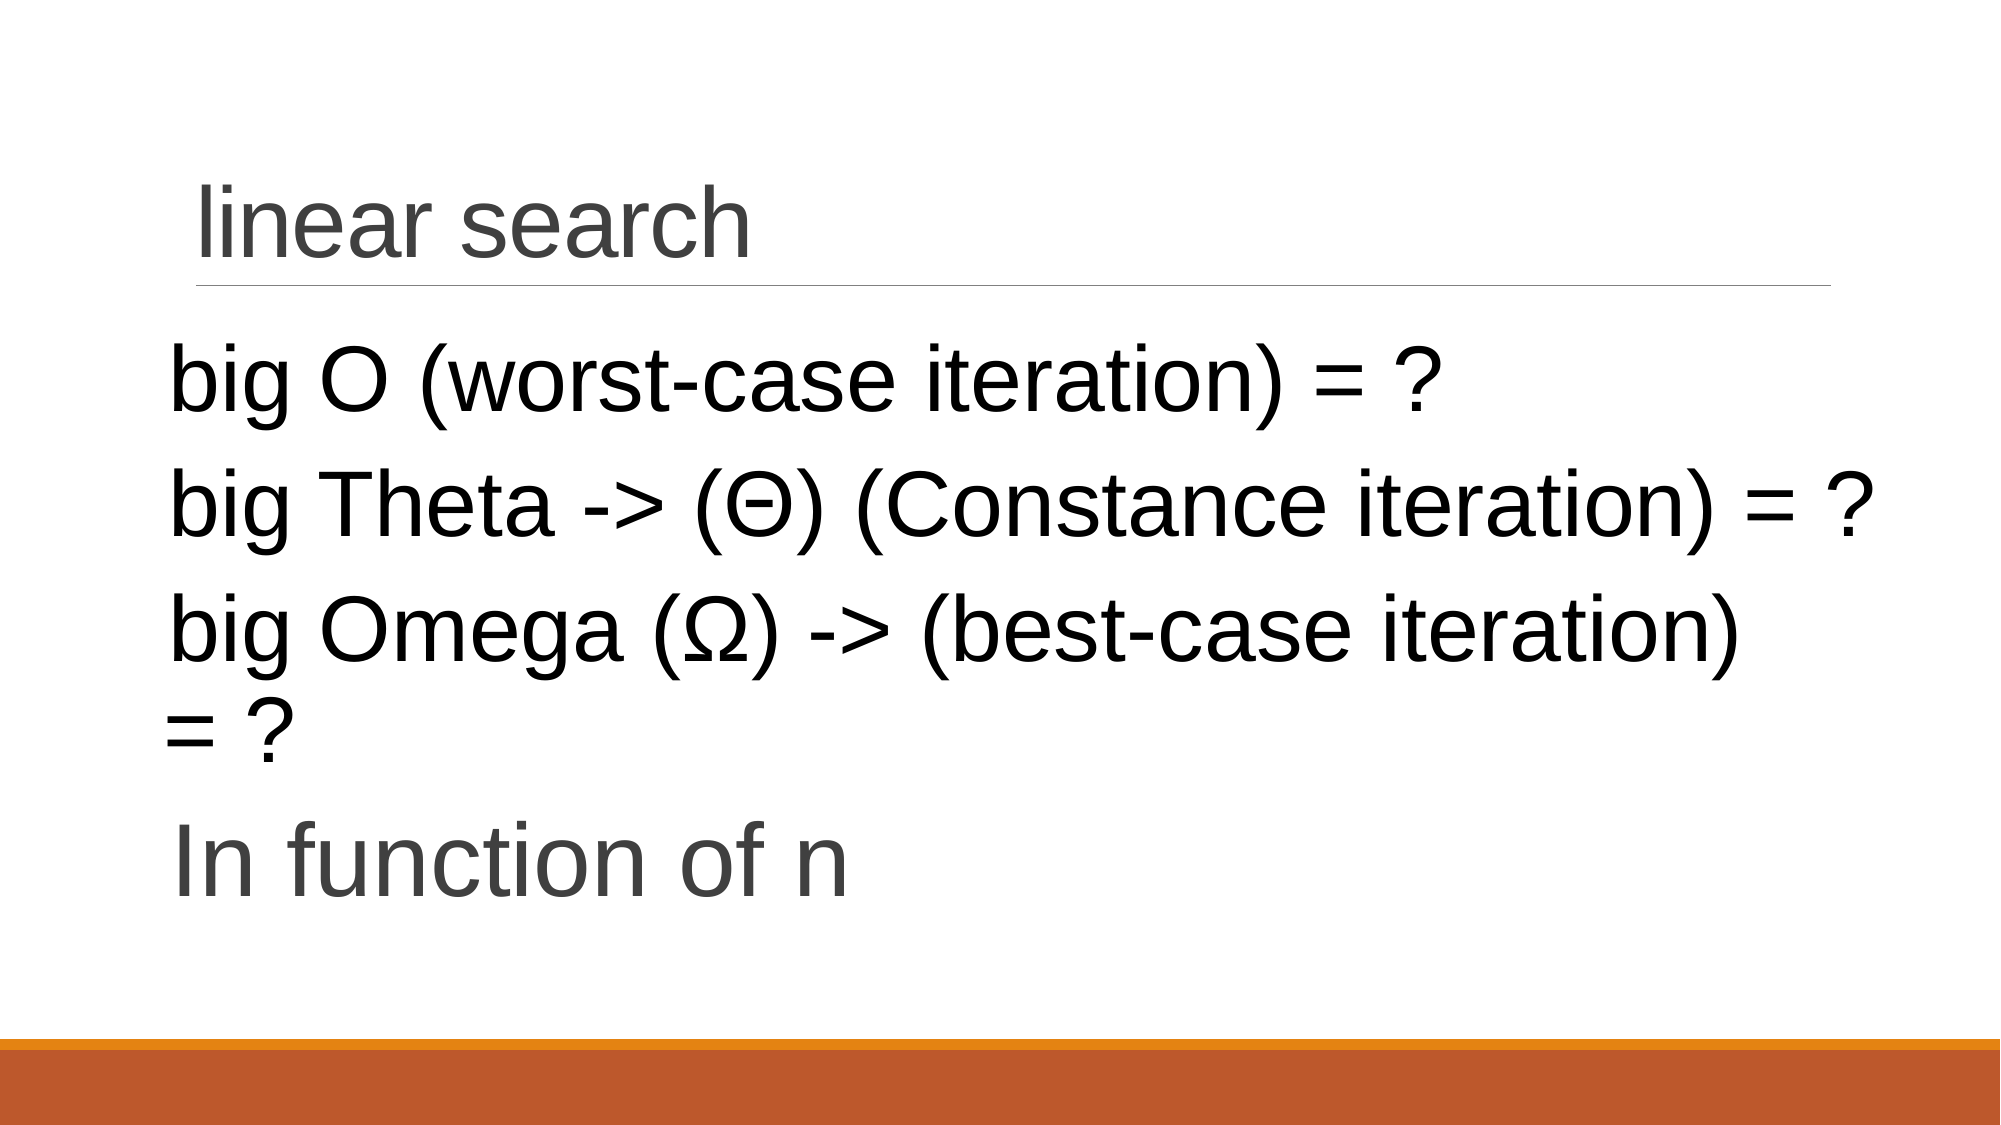

# linear search
big O (worst-case iteration) = ?
big Theta -> (Θ) (Constance iteration) = ?
big Omega (Ω) -> (best-case iteration) = ?
In function of n